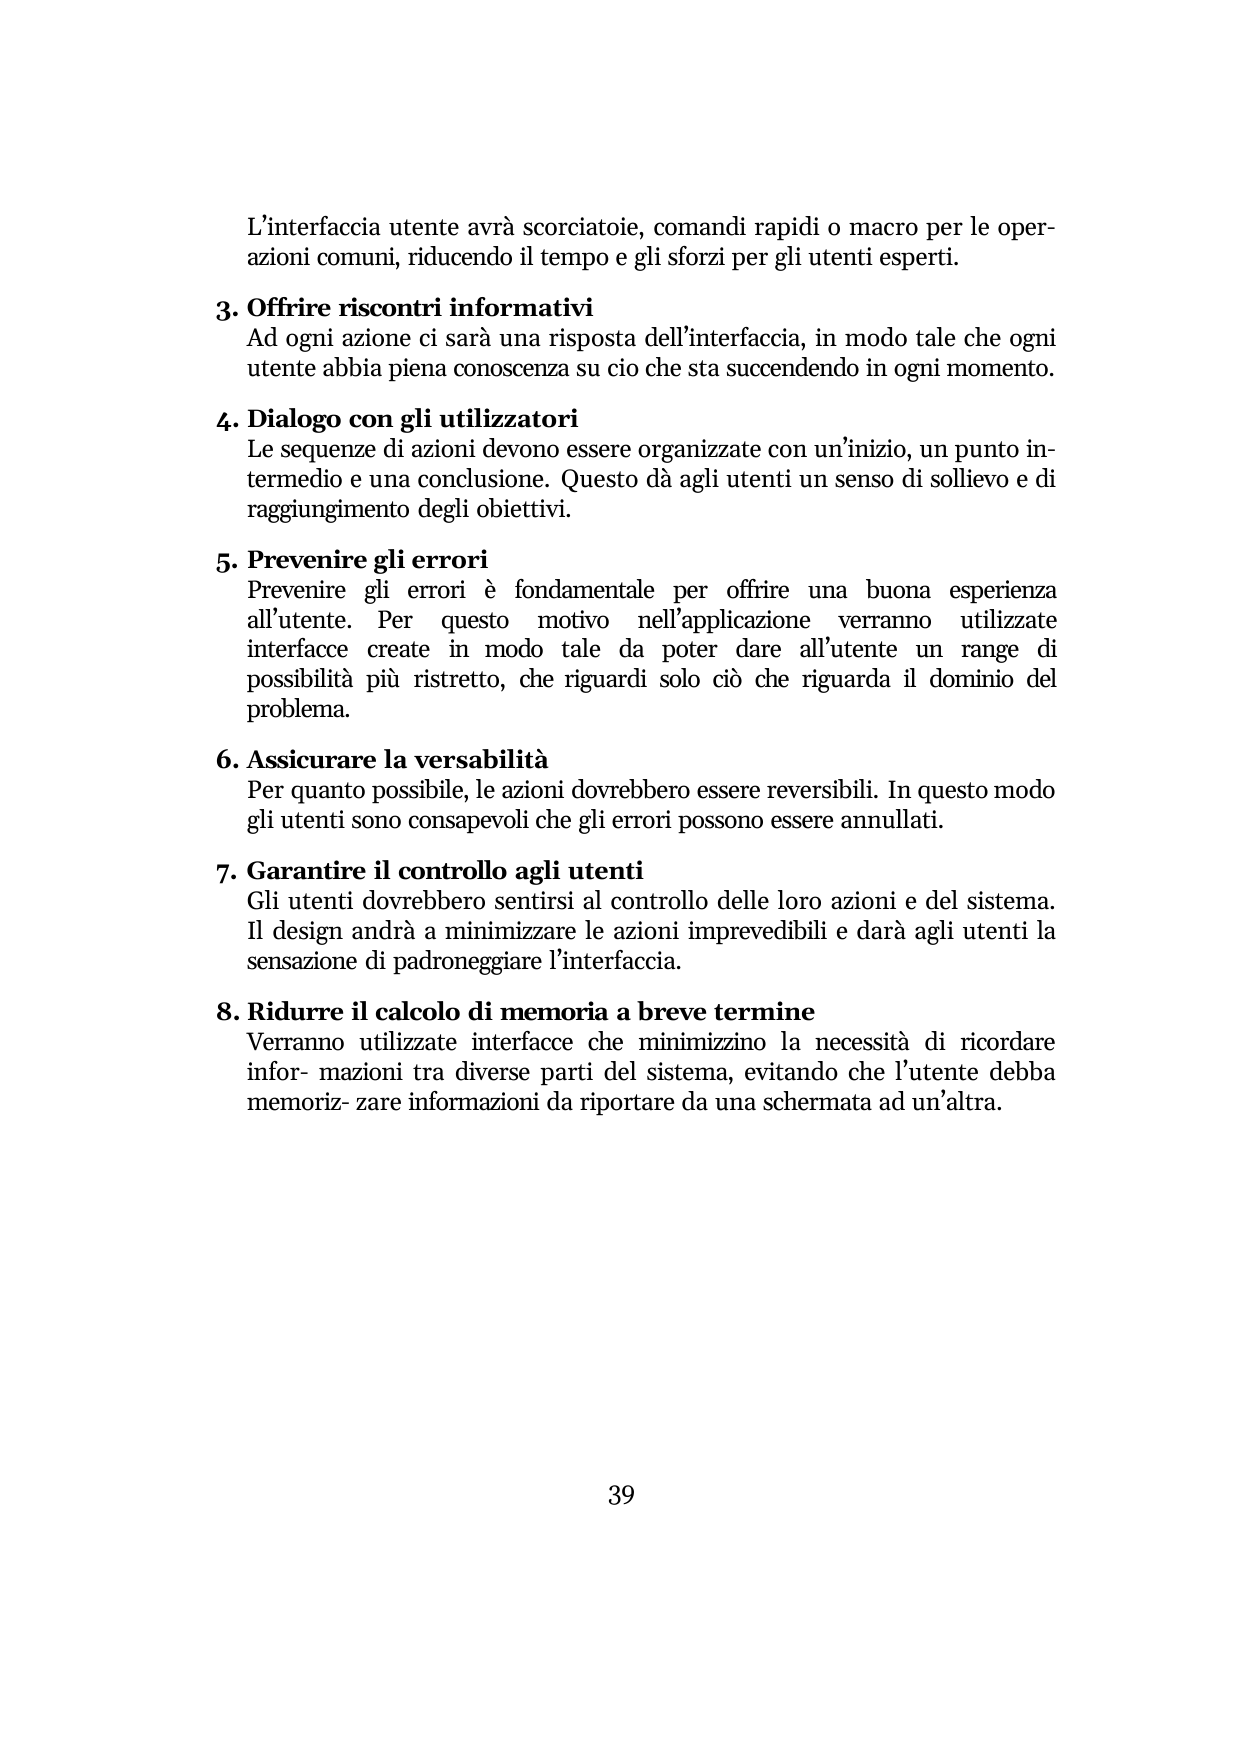

L’interfaccia utente avrà scorciatoie, comandi rapidi o macro per le oper- azioni comuni, riducendo il tempo e gli sforzi per gli utenti esperti.
Offrire riscontri informativi
Ad ogni azione ci sarà una risposta dell’interfaccia, in modo tale che ogni utente abbia piena conoscenza su cio che sta succendendo in ogni momento.
Dialogo con gli utilizzatori
Le sequenze di azioni devono essere organizzate con un’inizio, un punto in- termedio e una conclusione. Questo dà agli utenti un senso di sollievo e di raggiungimento degli obiettivi.
Prevenire gli errori
Prevenire gli errori è fondamentale per offrire una buona esperienza all’utente. Per questo motivo nell’applicazione verranno utilizzate interfacce create in modo tale da poter dare all’utente un range di possibilità più ristretto, che riguardi solo ciò che riguarda il dominio del problema.
Assicurare la versabilità
Per quanto possibile, le azioni dovrebbero essere reversibili. In questo modo gli utenti sono consapevoli che gli errori possono essere annullati.
Garantire il controllo agli utenti
Gli utenti dovrebbero sentirsi al controllo delle loro azioni e del sistema. Il design andrà a minimizzare le azioni imprevedibili e darà agli utenti la sensazione di padroneggiare l’interfaccia.
Ridurre il calcolo di memoria a breve termine
Verranno utilizzate interfacce che minimizzino la necessità di ricordare infor- mazioni tra diverse parti del sistema, evitando che l’utente debba memoriz- zare informazioni da riportare da una schermata ad un’altra.
39